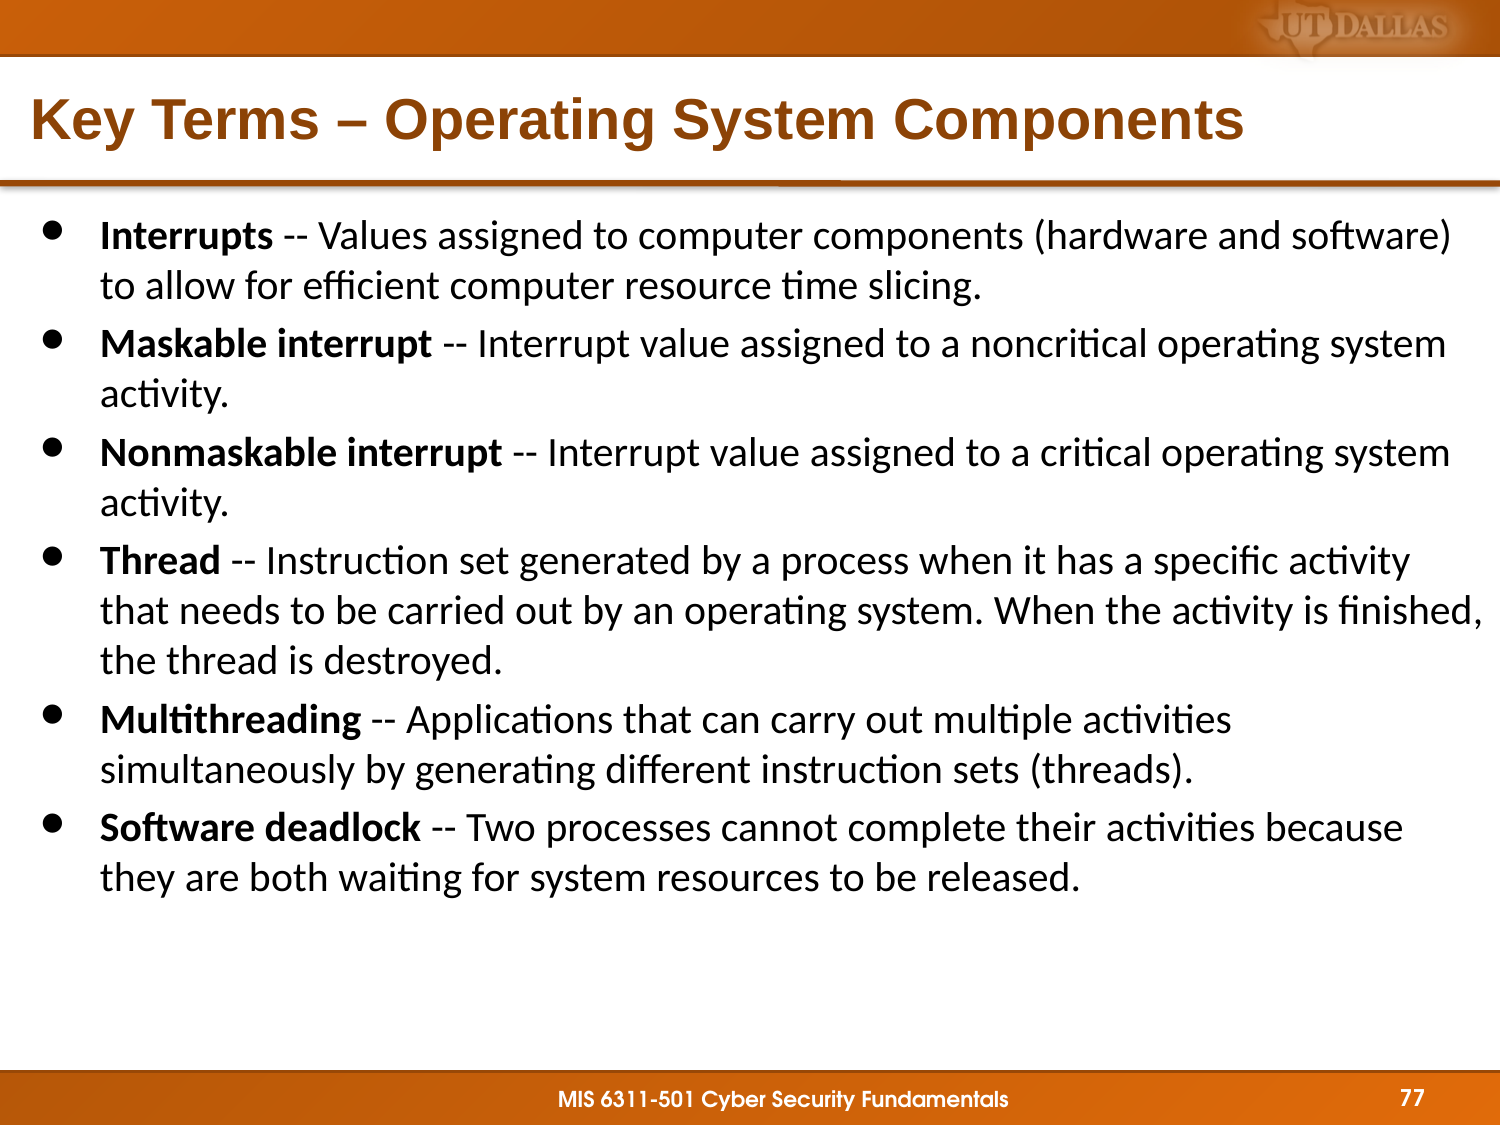

# Key Terms – Operating System Components
Interrupts -- Values assigned to computer components (hardware and software) to allow for efficient computer resource time slicing.
Maskable interrupt -- Interrupt value assigned to a noncritical operating system activity.
Nonmaskable interrupt -- Interrupt value assigned to a critical operating system activity.
Thread -- Instruction set generated by a process when it has a specific activity that needs to be carried out by an operating system. When the activity is finished, the thread is destroyed.
Multithreading -- Applications that can carry out multiple activities simultaneously by generating different instruction sets (threads).
Software deadlock -- Two processes cannot complete their activities because they are both waiting for system resources to be released.

77